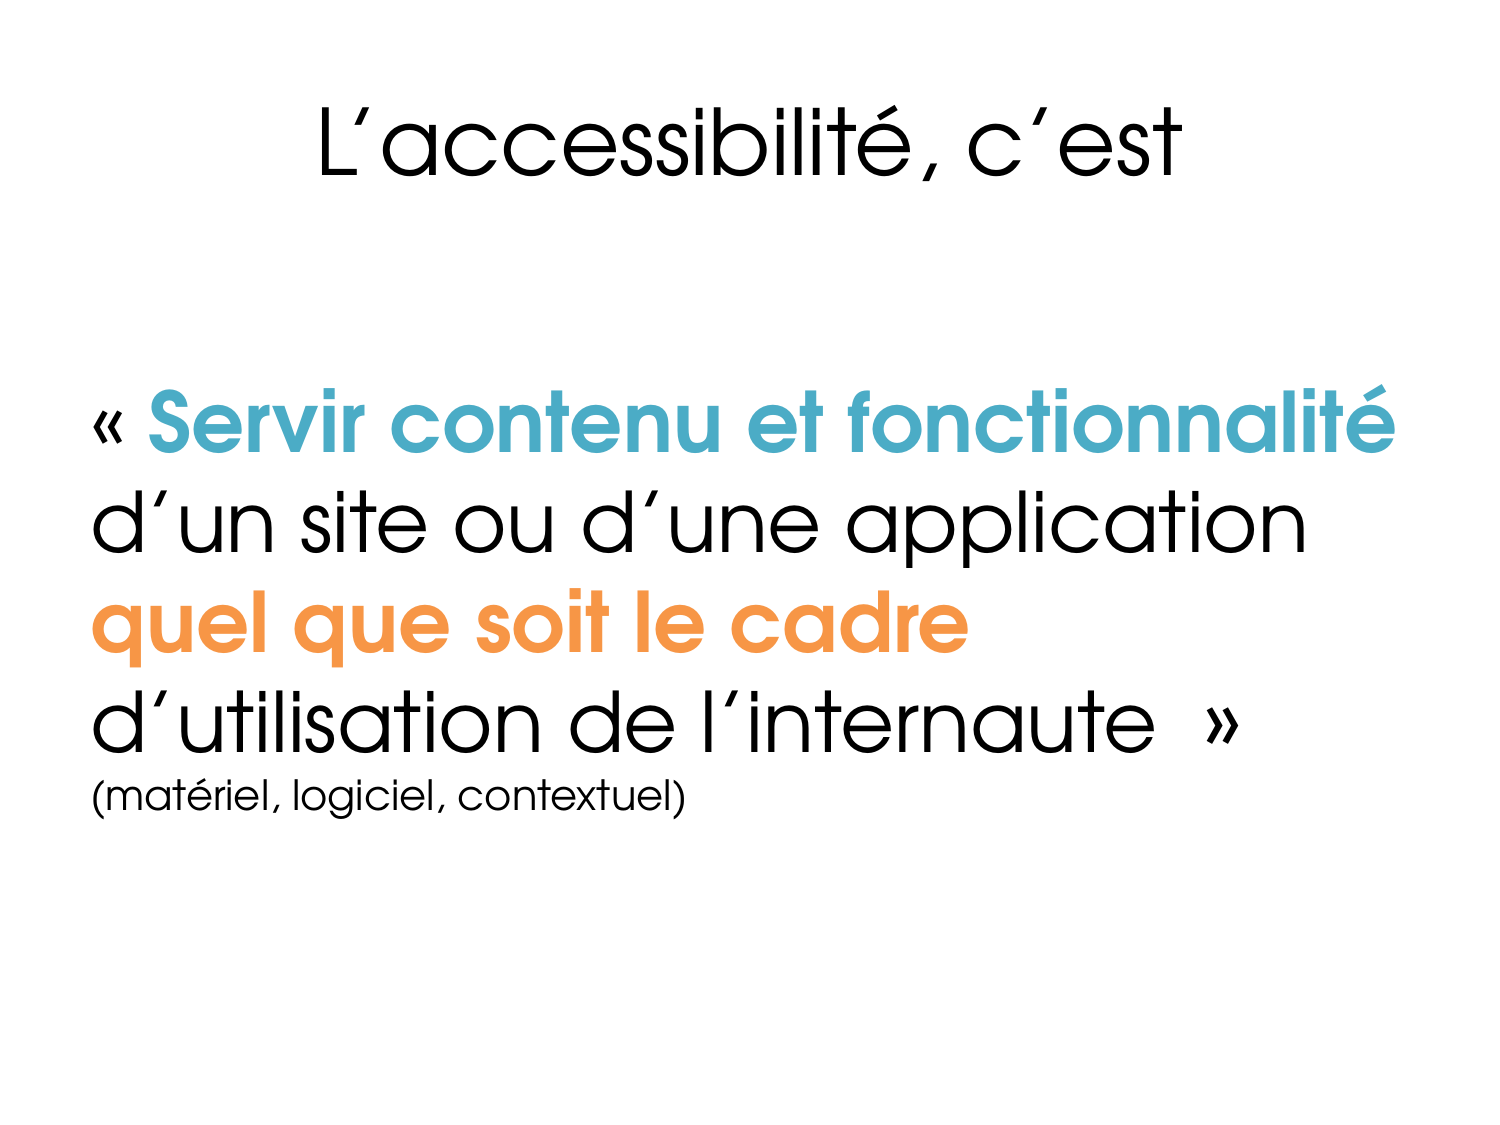

# L’accessibilité, c’est
« Servir contenu et fonctionnalité d’un site ou d’une application quel que soit le cadre d’utilisation de l’internaute
(matériel, logiciel, contextuel)
»